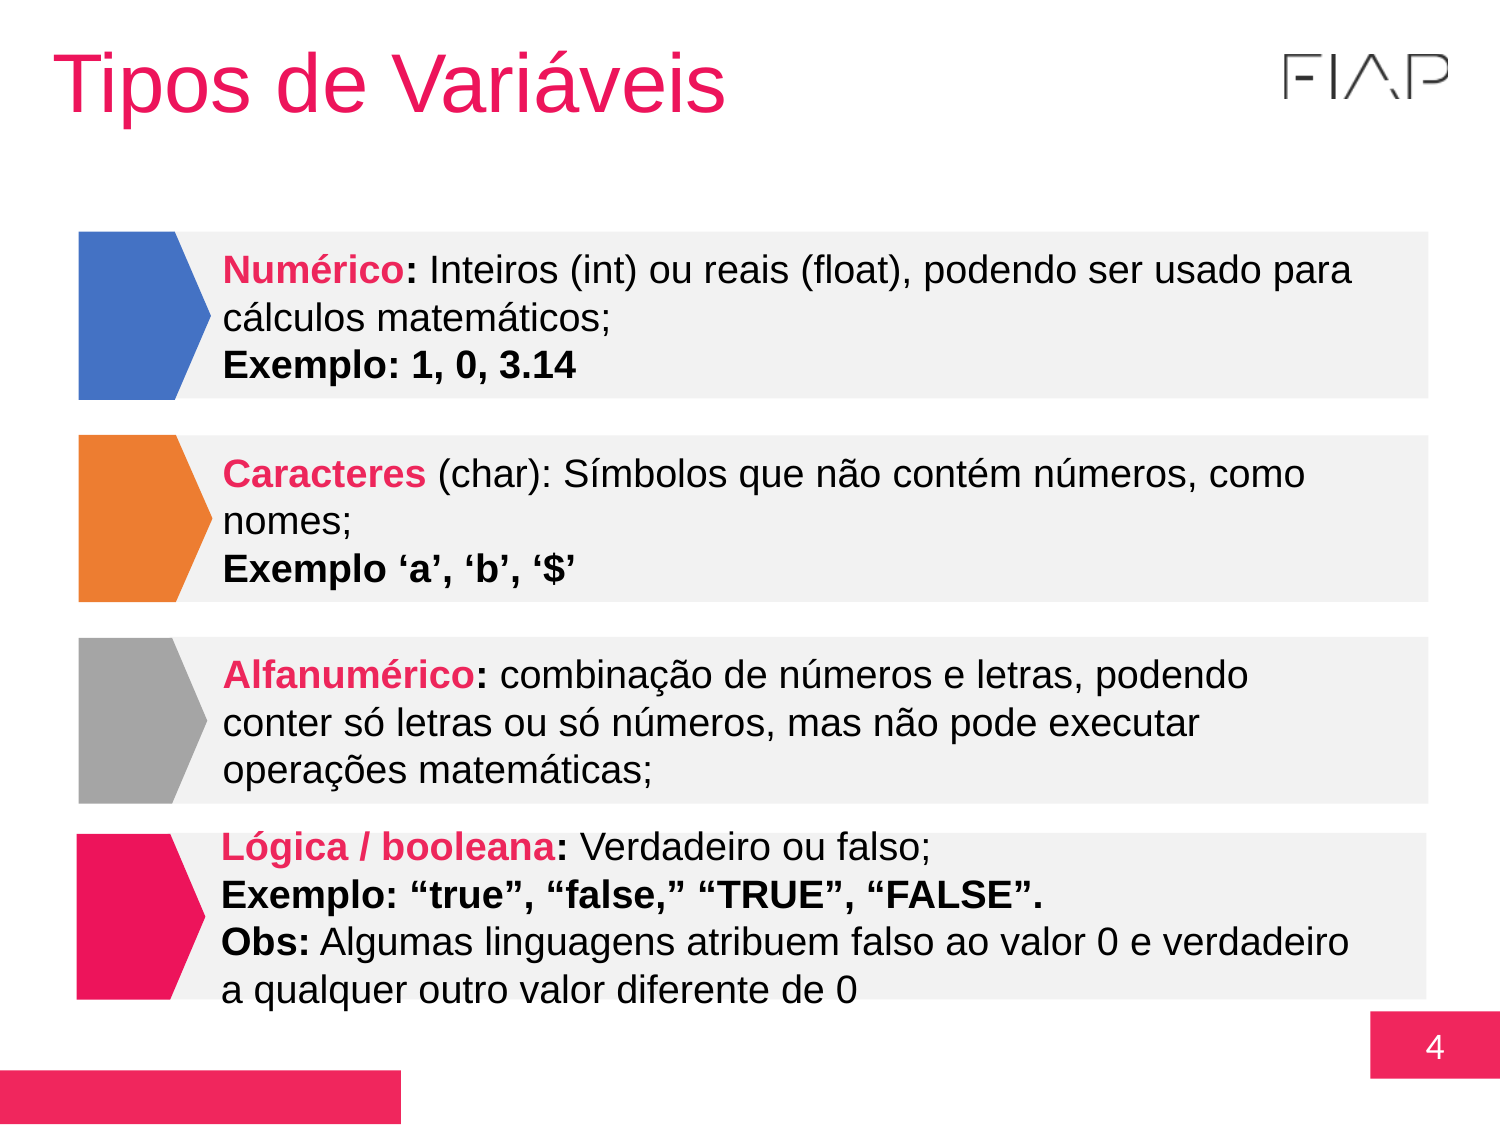

Tipos de Variáveis

Numérico: Inteiros (int) ou reais (float), podendo ser usado para cálculos matemáticos;
Exemplo: 1, 0, 3.14

Caracteres (char): Símbolos que não contém números, como nomes;
Exemplo ‘a’, ‘b’, ‘$’
Alfanumérico: combinação de números e letras, podendo conter só letras ou só números, mas não pode executar operações matemáticas;

Lógica / booleana: Verdadeiro ou falso;
Exemplo: “true”, “false,” “TRUE”, “FALSE”.
Obs: Algumas linguagens atribuem falso ao valor 0 e verdadeiro a qualquer outro valor diferente de 0